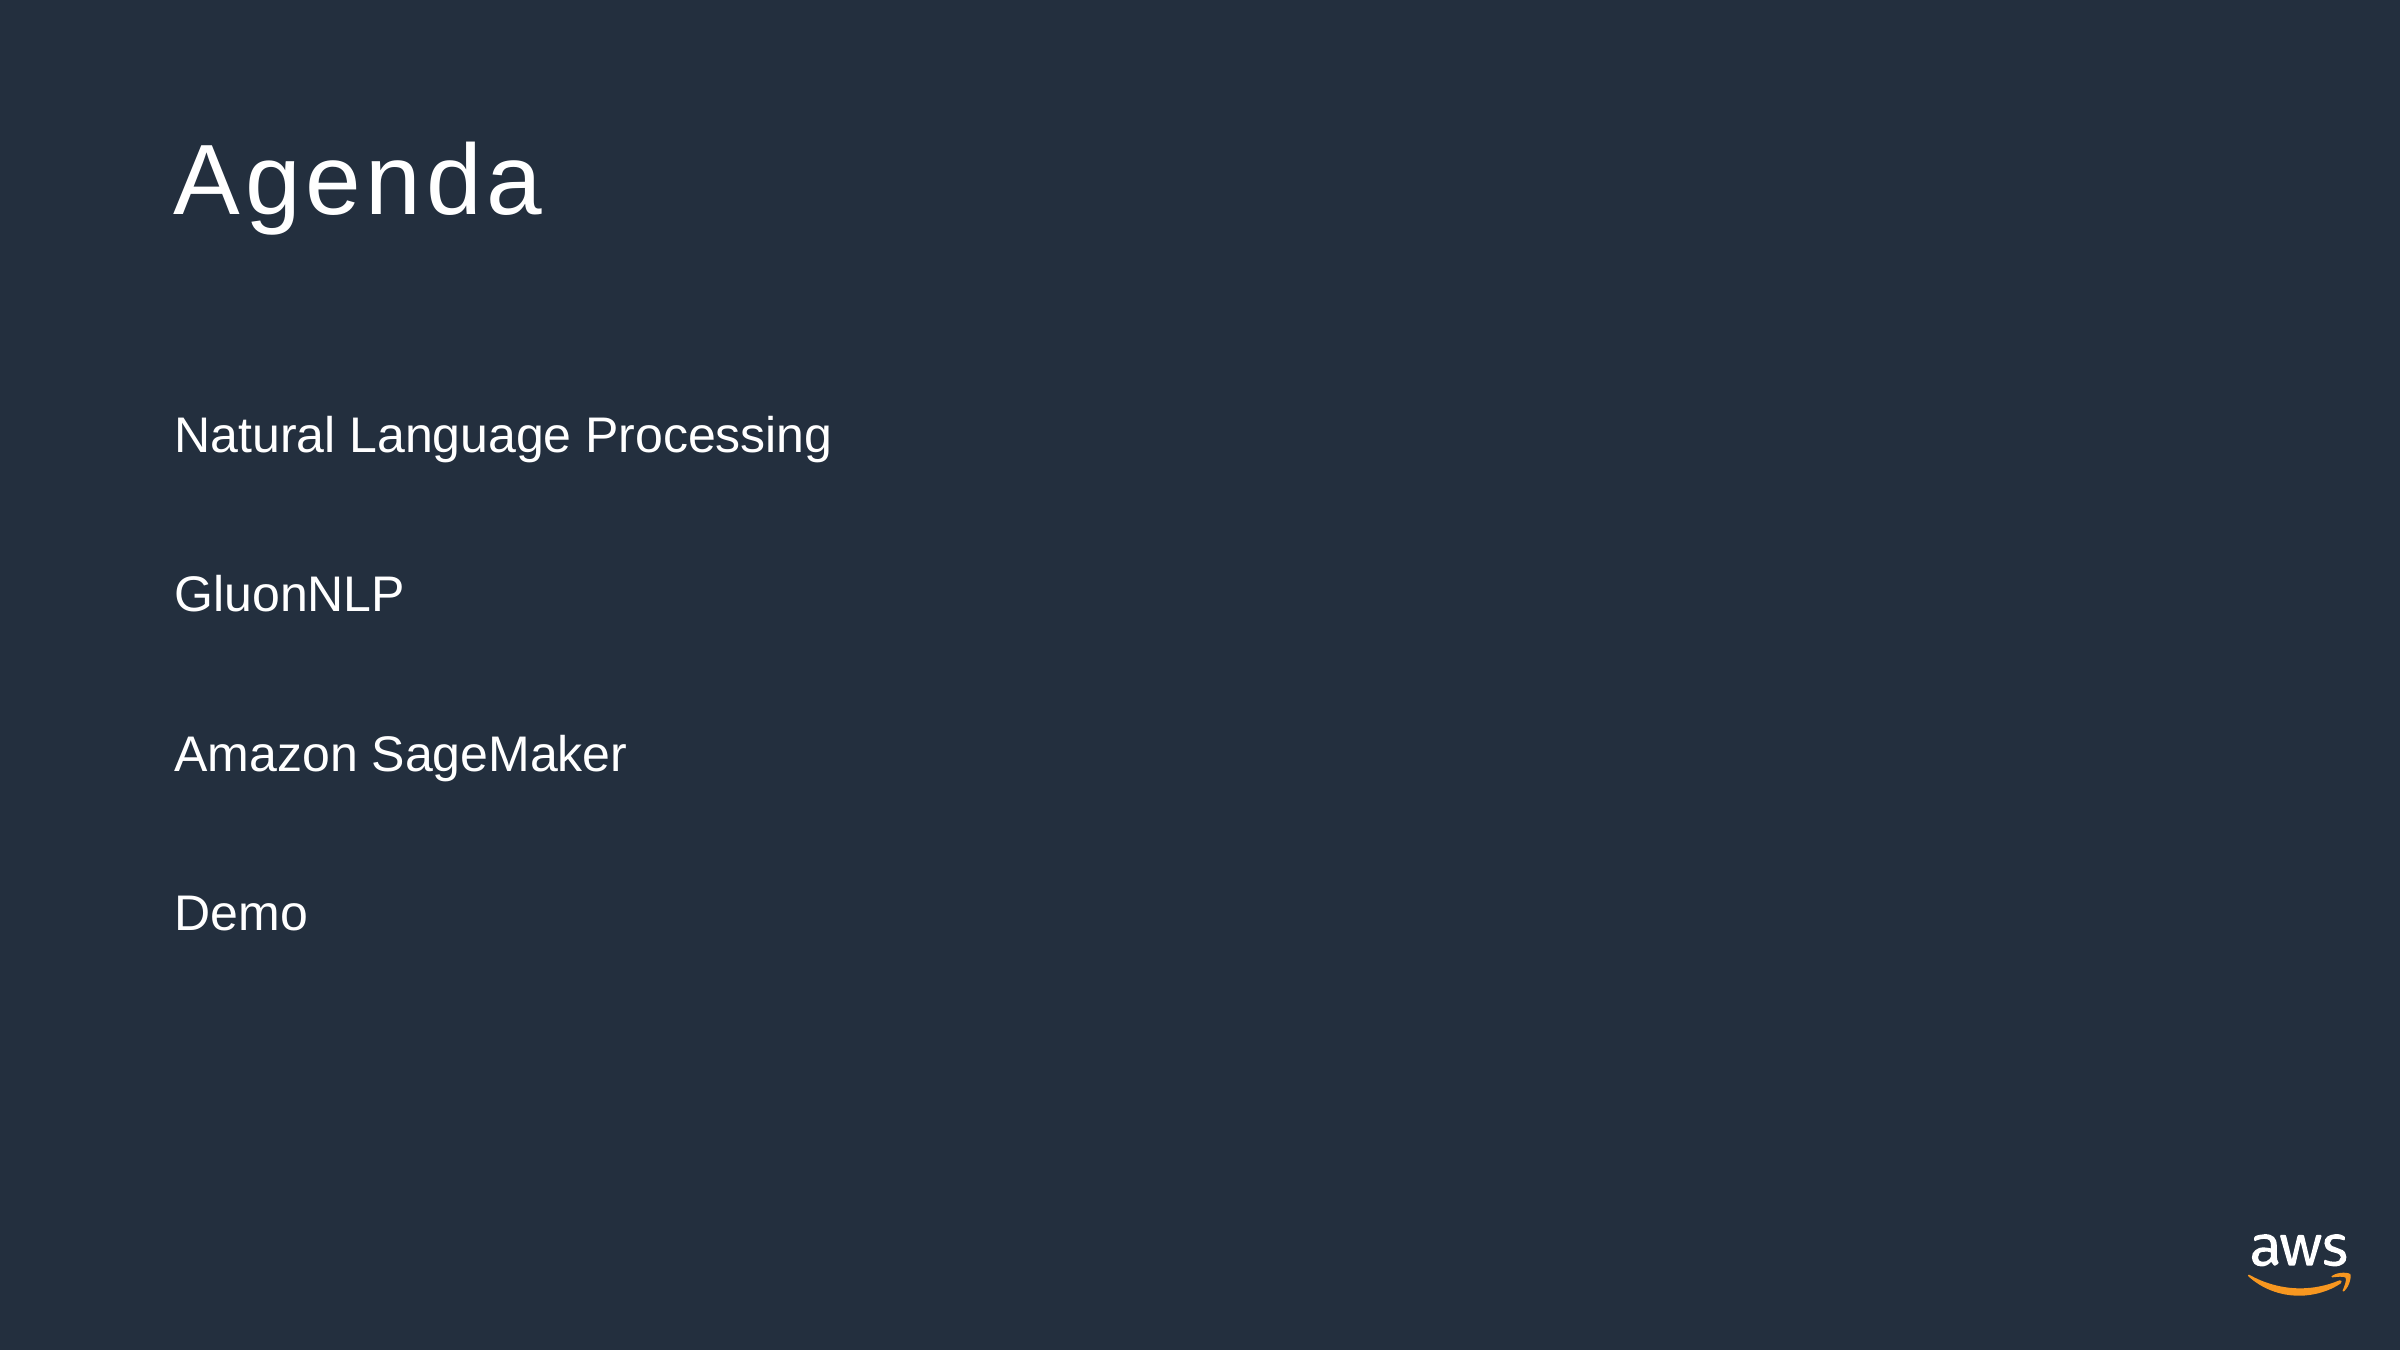

# Agenda
Natural Language Processing
GluonNLP
Amazon SageMaker
Demo